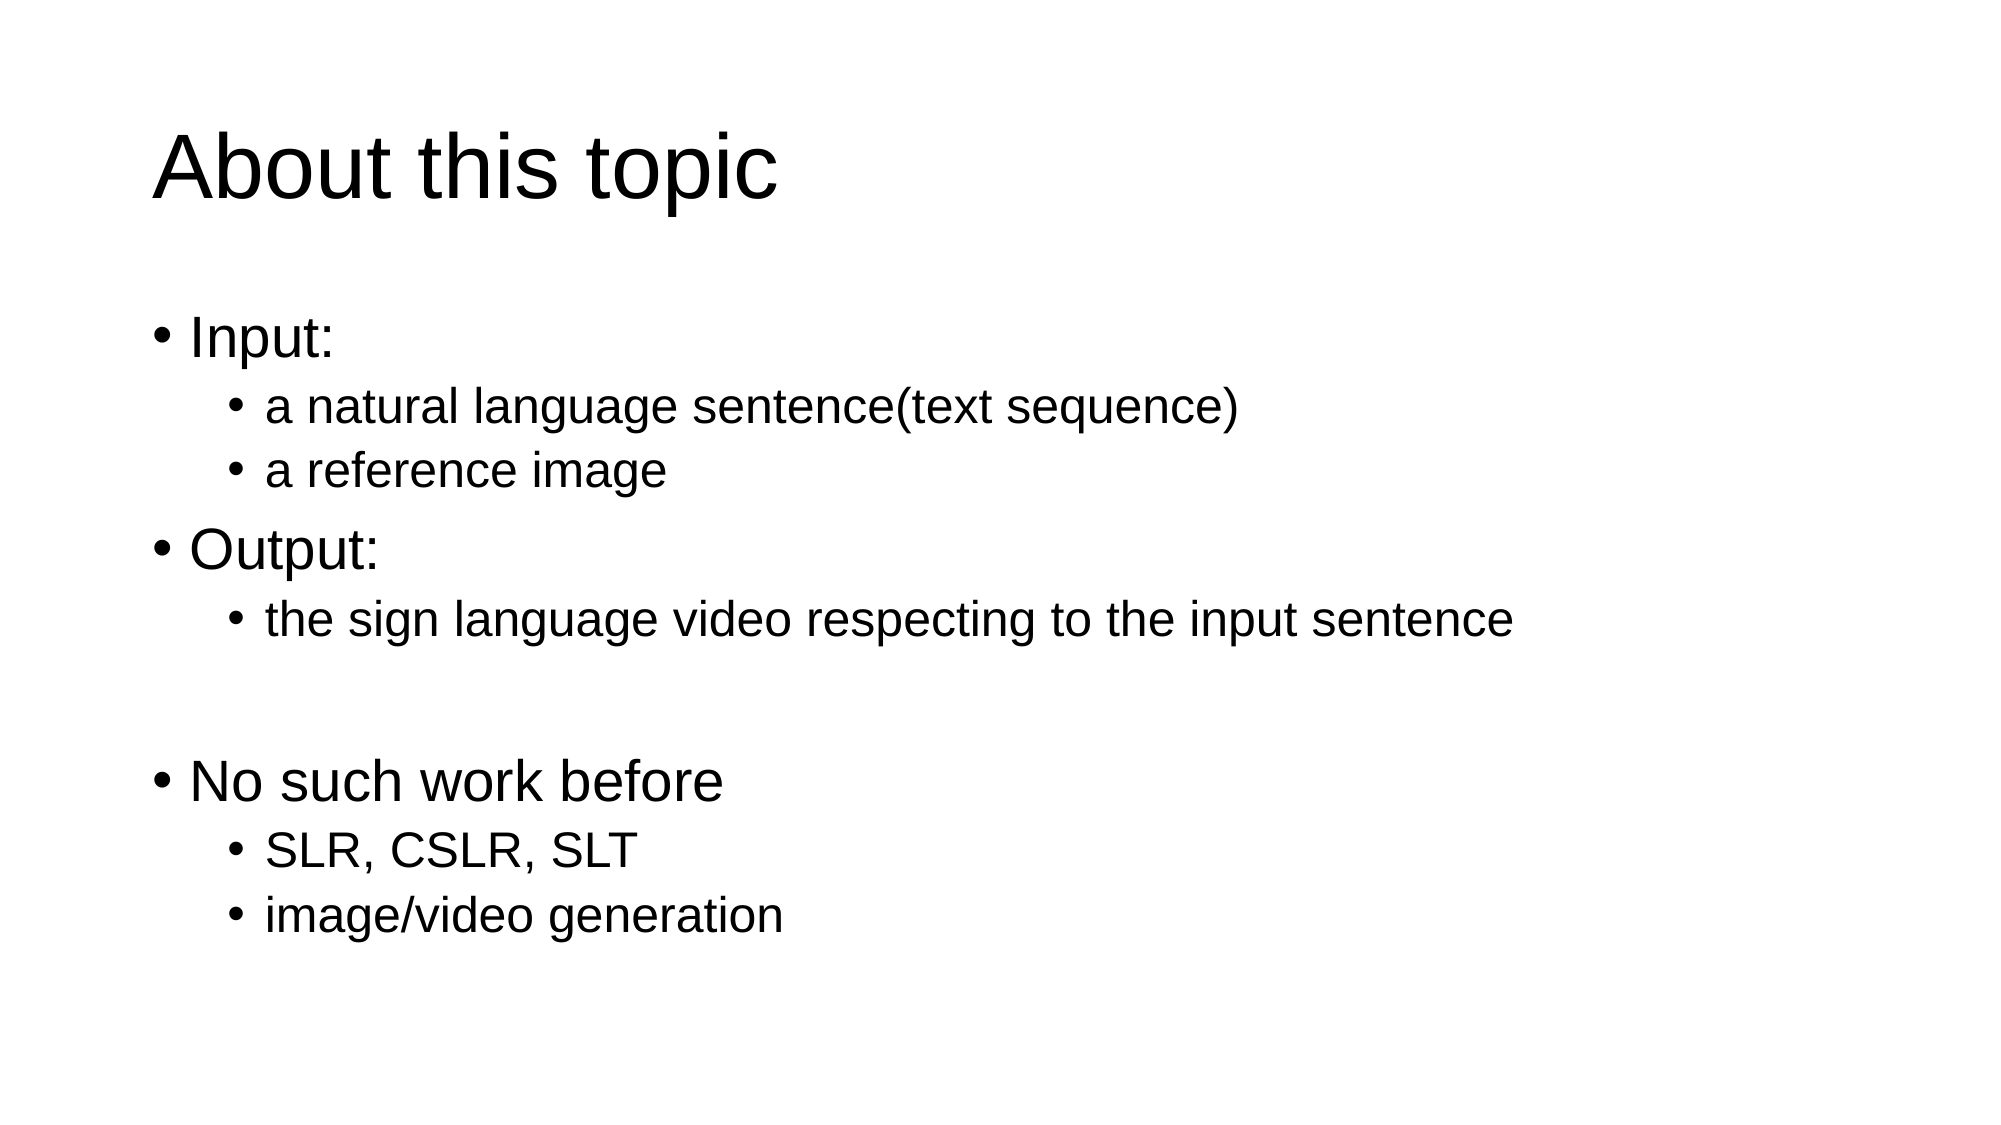

# About this topic
Input:
a natural language sentence(text sequence)
a reference image
Output:
the sign language video respecting to the input sentence

No such work before
SLR, CSLR, SLT
image/video generation